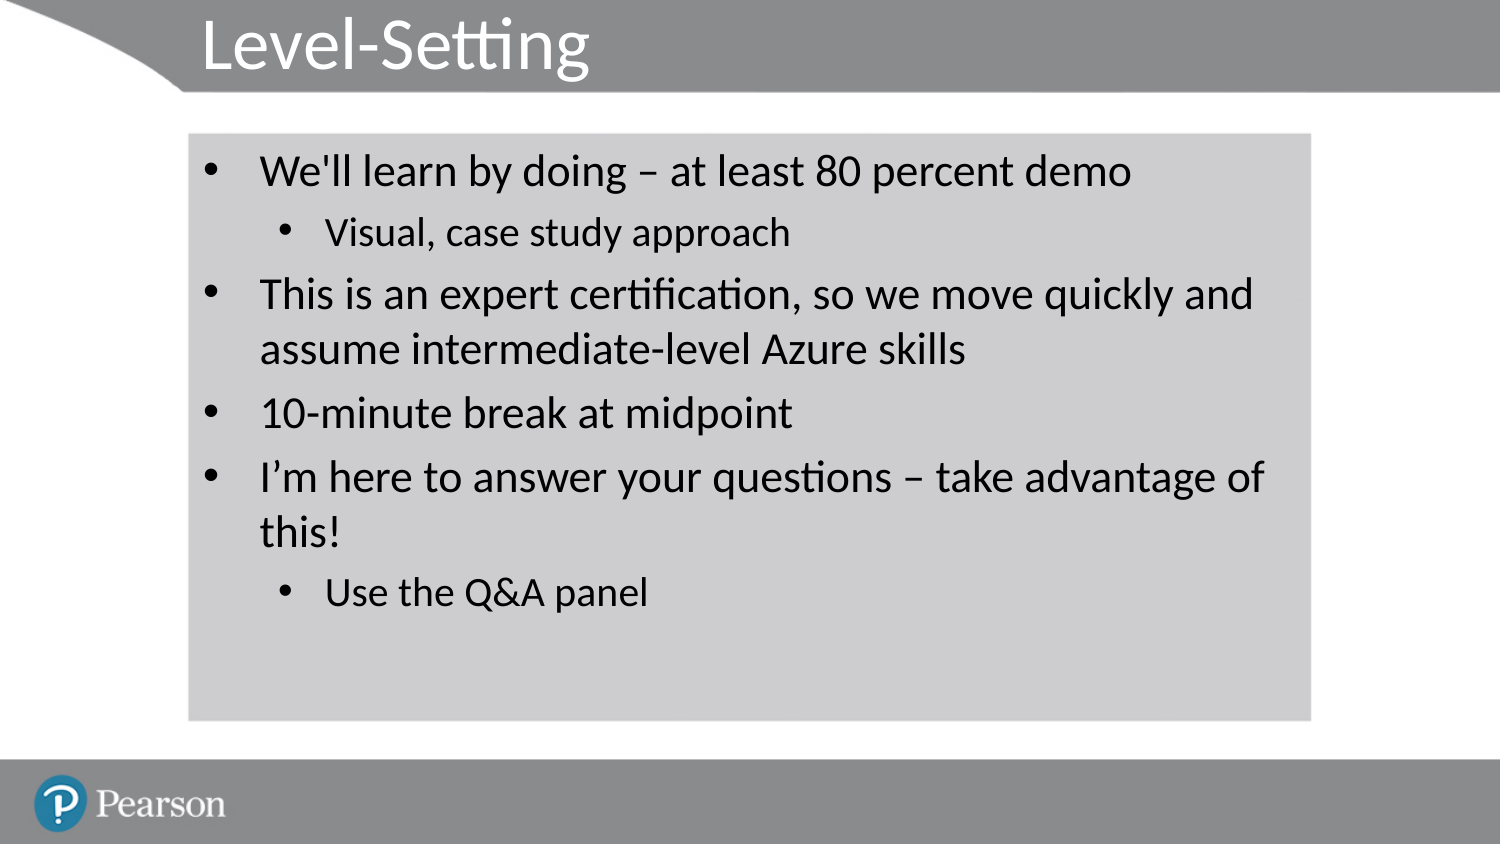

# Level-Setting
We'll learn by doing – at least 80 percent demo
Visual, case study approach
This is an expert certification, so we move quickly and assume intermediate-level Azure skills
10-minute break at midpoint
I’m here to answer your questions – take advantage of this!
Use the Q&A panel